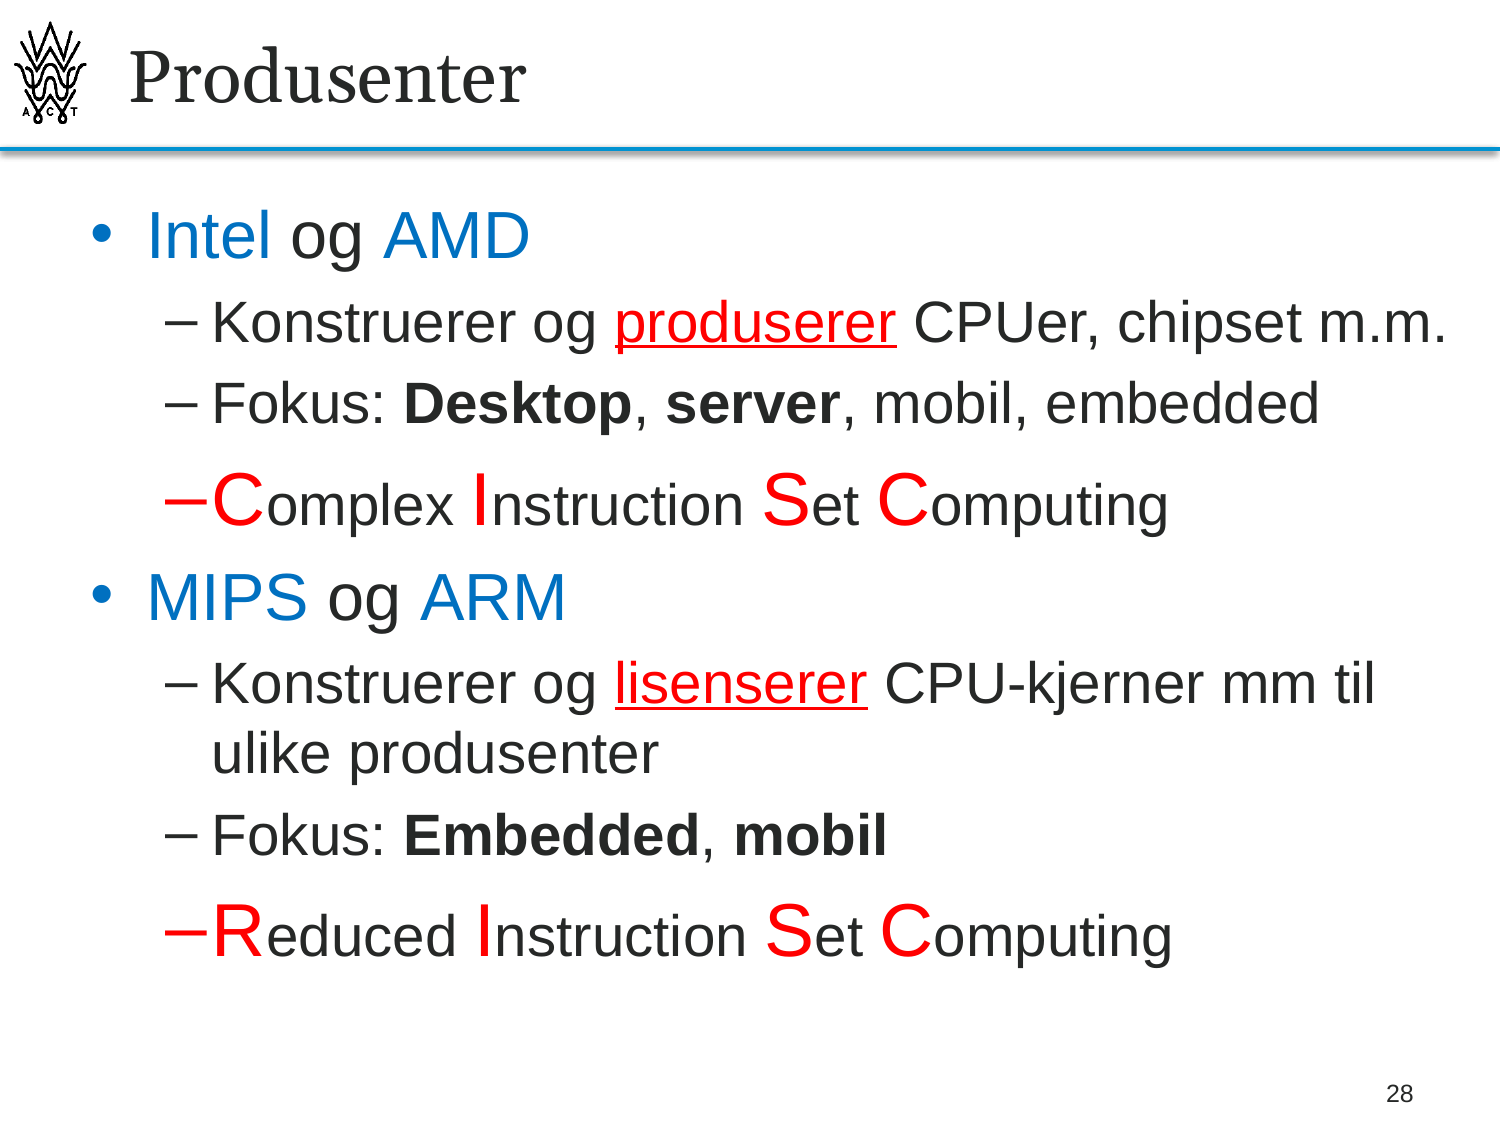

# Produsenter
Intel og AMD
Konstruerer og produserer CPUer, chipset m.m.
Fokus: Desktop, server, mobil, embedded
Complex Instruction Set Computing
MIPS og ARM
Konstruerer og lisenserer CPU-kjerner mm til ulike produsenter
Fokus: Embedded, mobil
Reduced Instruction Set Computing
28